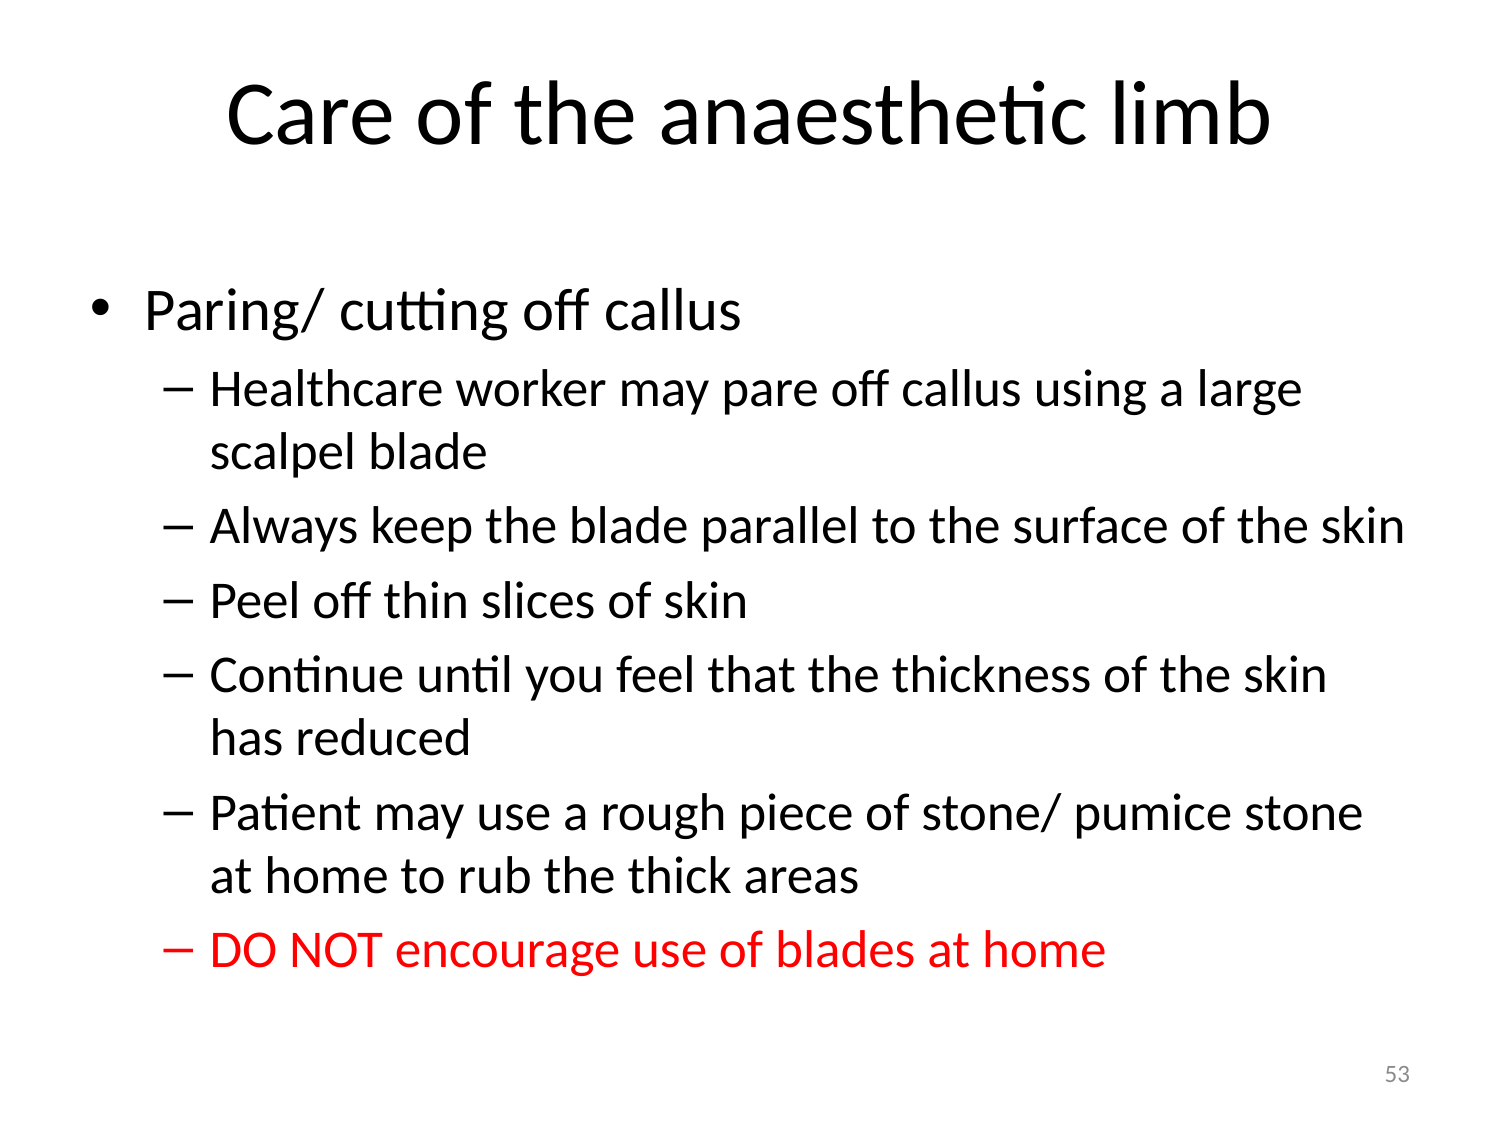

Care of the anaesthetic limb
Paring/ cutting off callus
Healthcare worker may pare off callus using a large scalpel blade
Always keep the blade parallel to the surface of the skin
Peel off thin slices of skin
Continue until you feel that the thickness of the skin has reduced
Patient may use a rough piece of stone/ pumice stone at home to rub the thick areas
DO NOT encourage use of blades at home
53